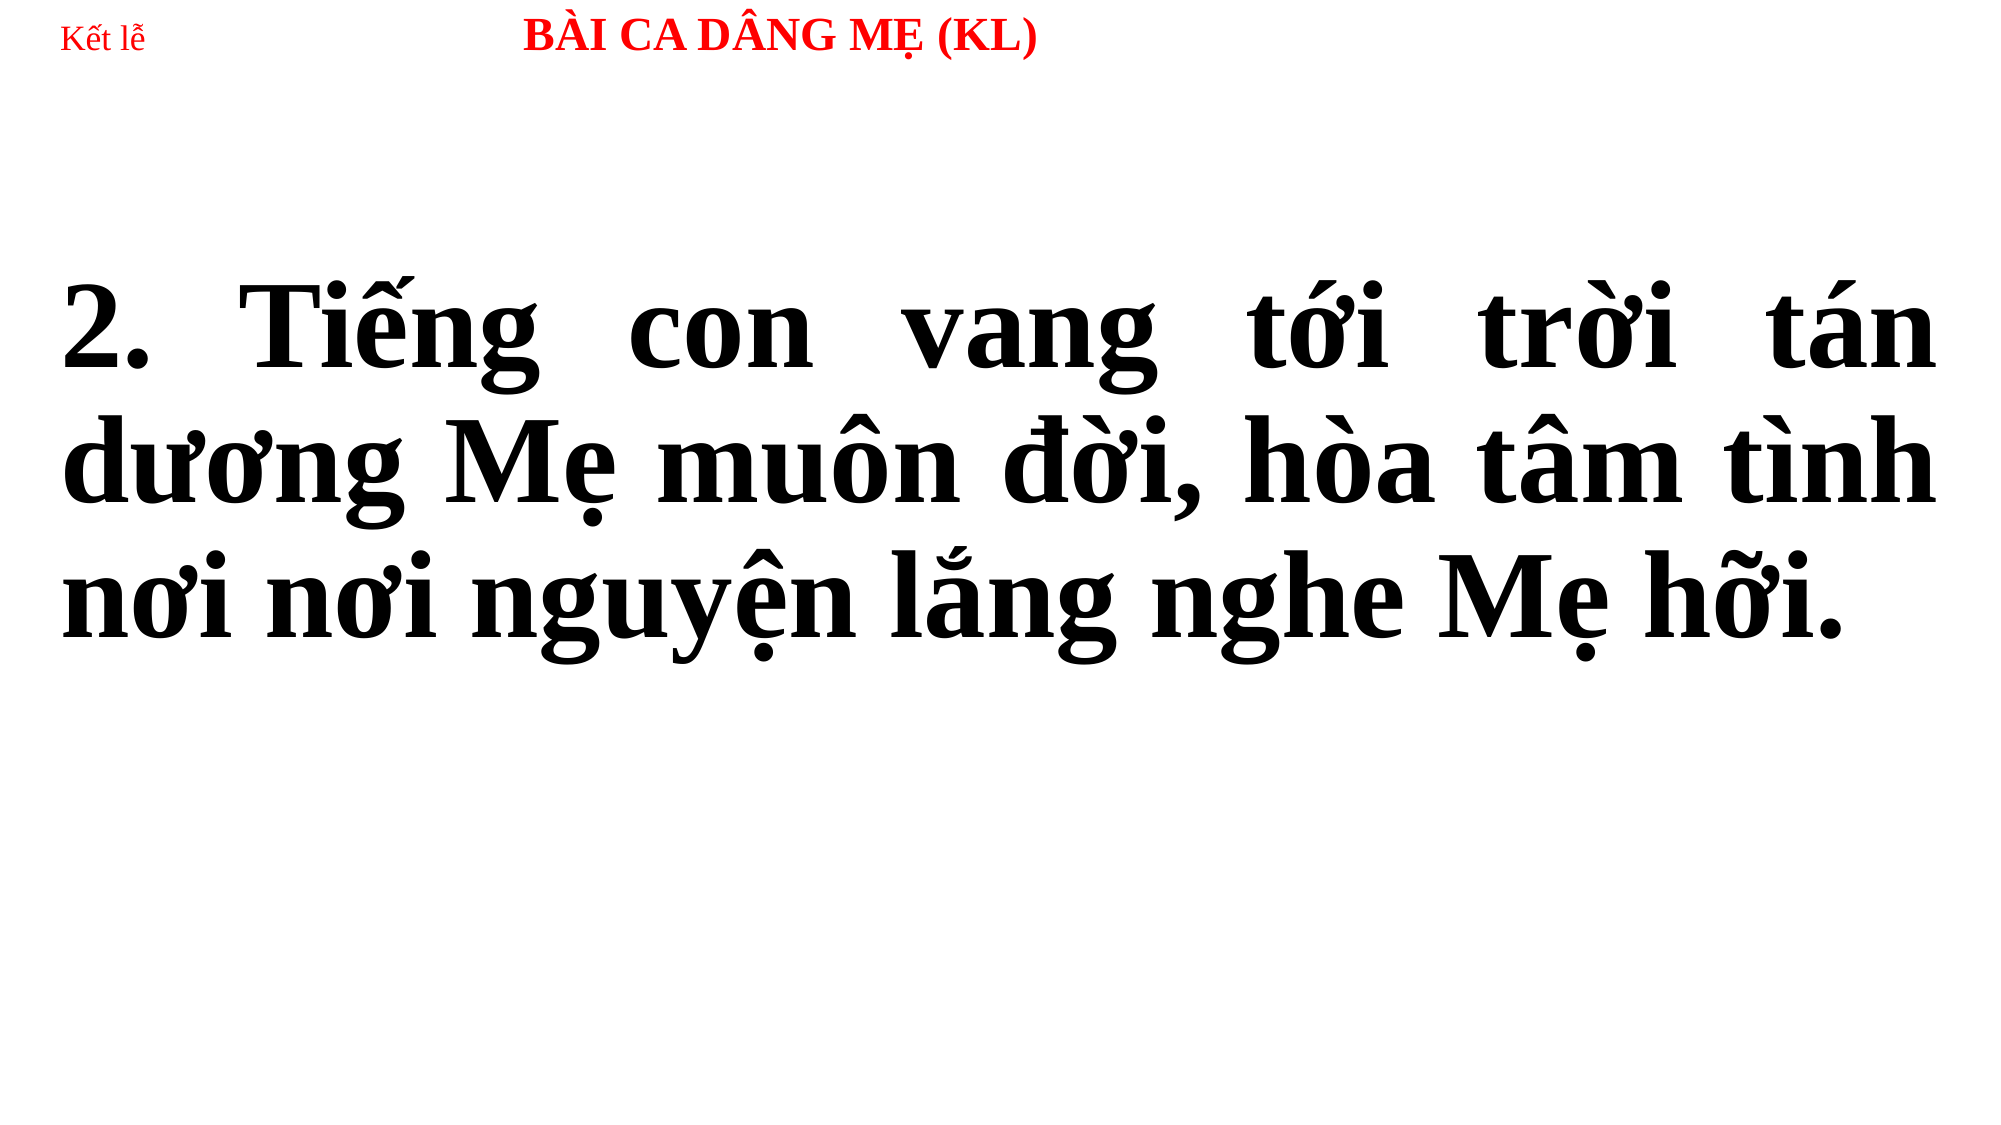

# Kết lễ                                     	    BÀI CA DÂNG MẸ (KL)
2. Tiếng con vang tới trời tán dương Mẹ muôn đời, hòa tâm tình nơi nơi nguyện lắng nghe Mẹ hỡi.